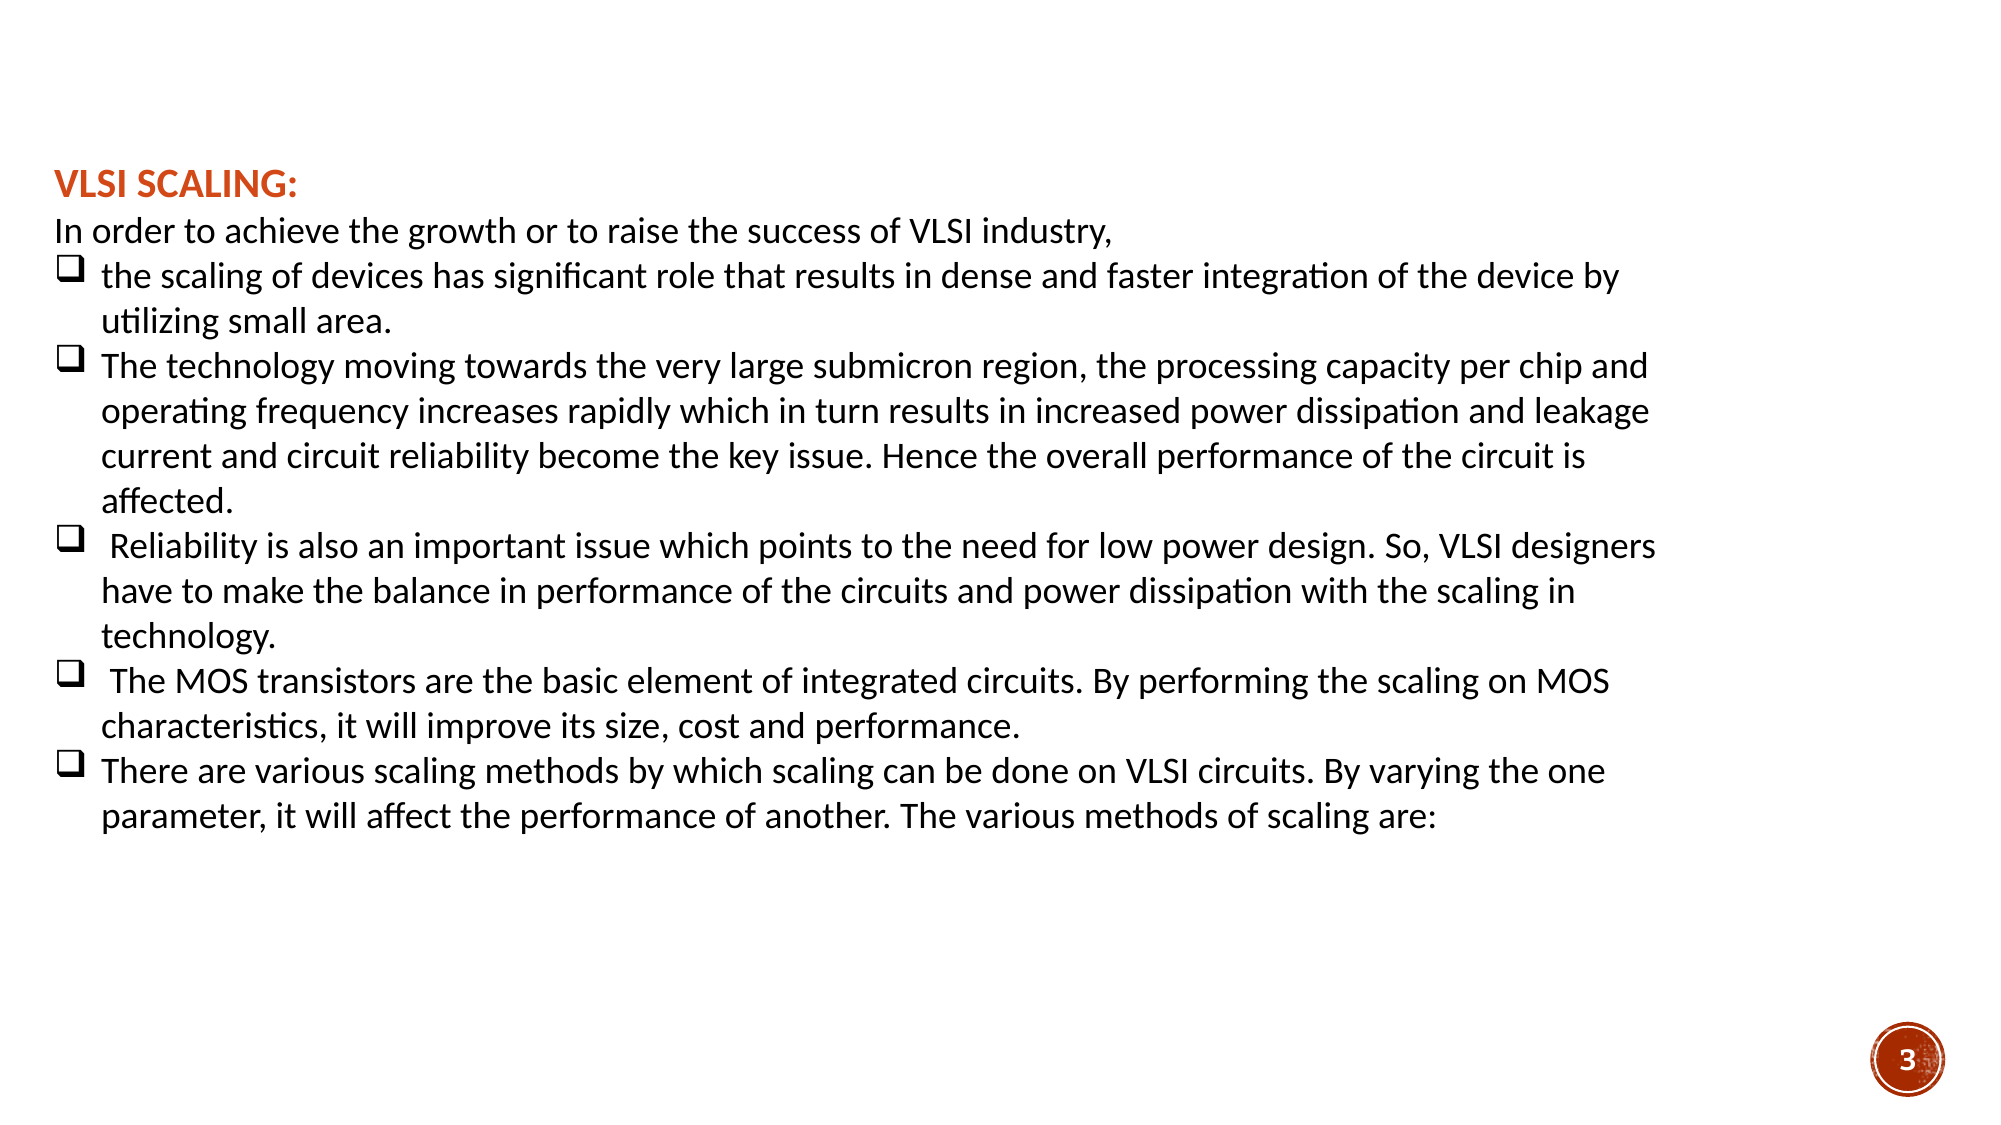

VLSI SCALING:
In order to achieve the growth or to raise the success of VLSI industry,
the scaling of devices has significant role that results in dense and faster integration of the device by utilizing small area.
The technology moving towards the very large submicron region, the processing capacity per chip and operating frequency increases rapidly which in turn results in increased power dissipation and leakage current and circuit reliability become the key issue. Hence the overall performance of the circuit is affected.
 Reliability is also an important issue which points to the need for low power design. So, VLSI designers have to make the balance in performance of the circuits and power dissipation with the scaling in technology.
 The MOS transistors are the basic element of integrated circuits. By performing the scaling on MOS characteristics, it will improve its size, cost and performance.
There are various scaling methods by which scaling can be done on VLSI circuits. By varying the one parameter, it will affect the performance of another. The various methods of scaling are:
3